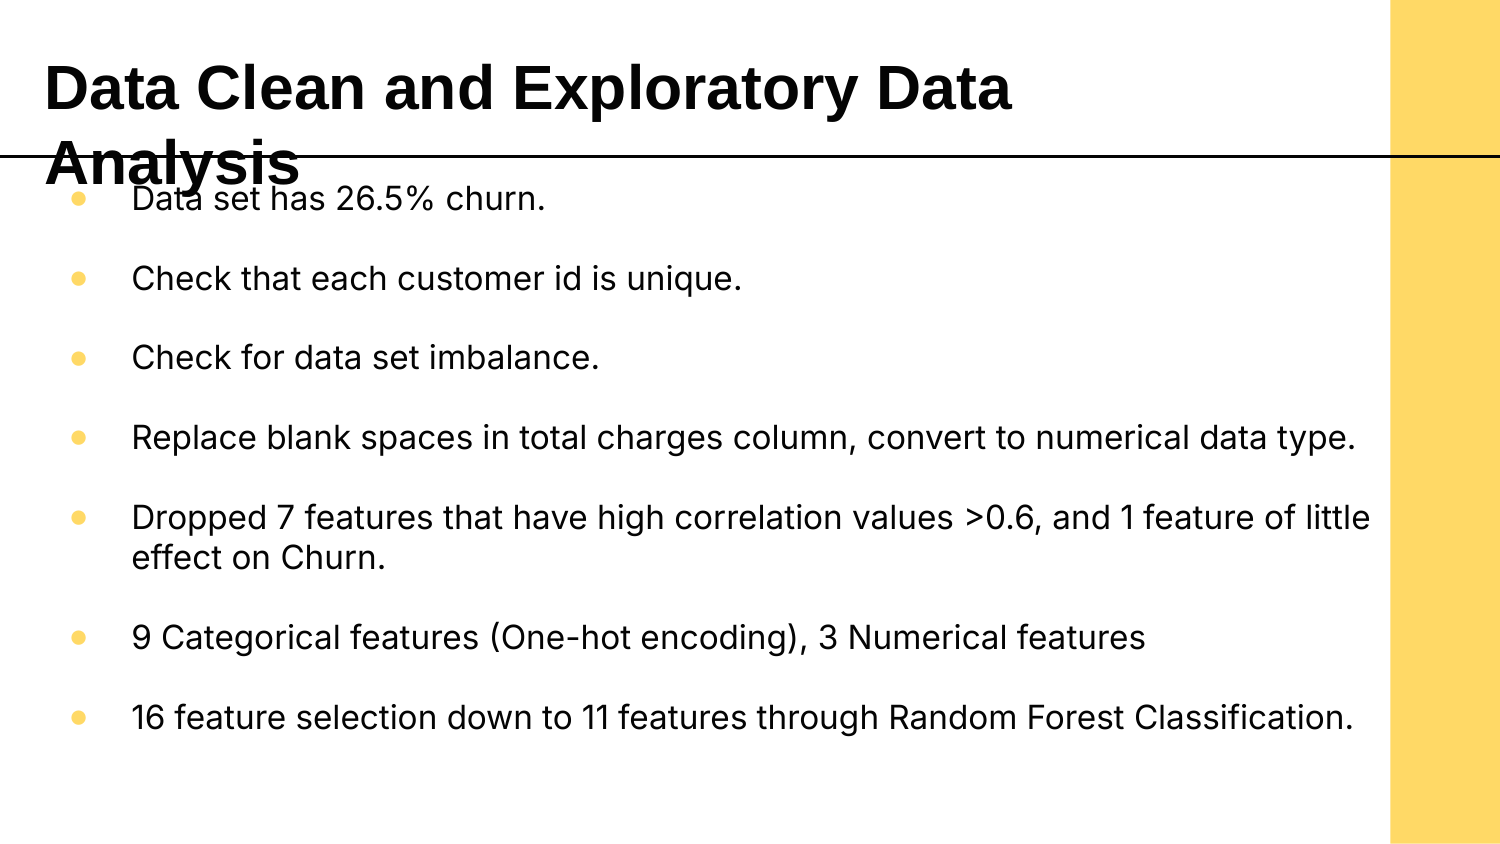

# Data Clean and Exploratory Data Analysis
Data set has 26.5% churn.

Check that each customer id is unique.

Check for data set imbalance.

Replace blank spaces in total charges column, convert to numerical data type.

Dropped 7 features that have high correlation values >0.6, and 1 feature of little effect on Churn.

9 Categorical features (One-hot encoding), 3 Numerical features

16 feature selection down to 11 features through Random Forest Classification.